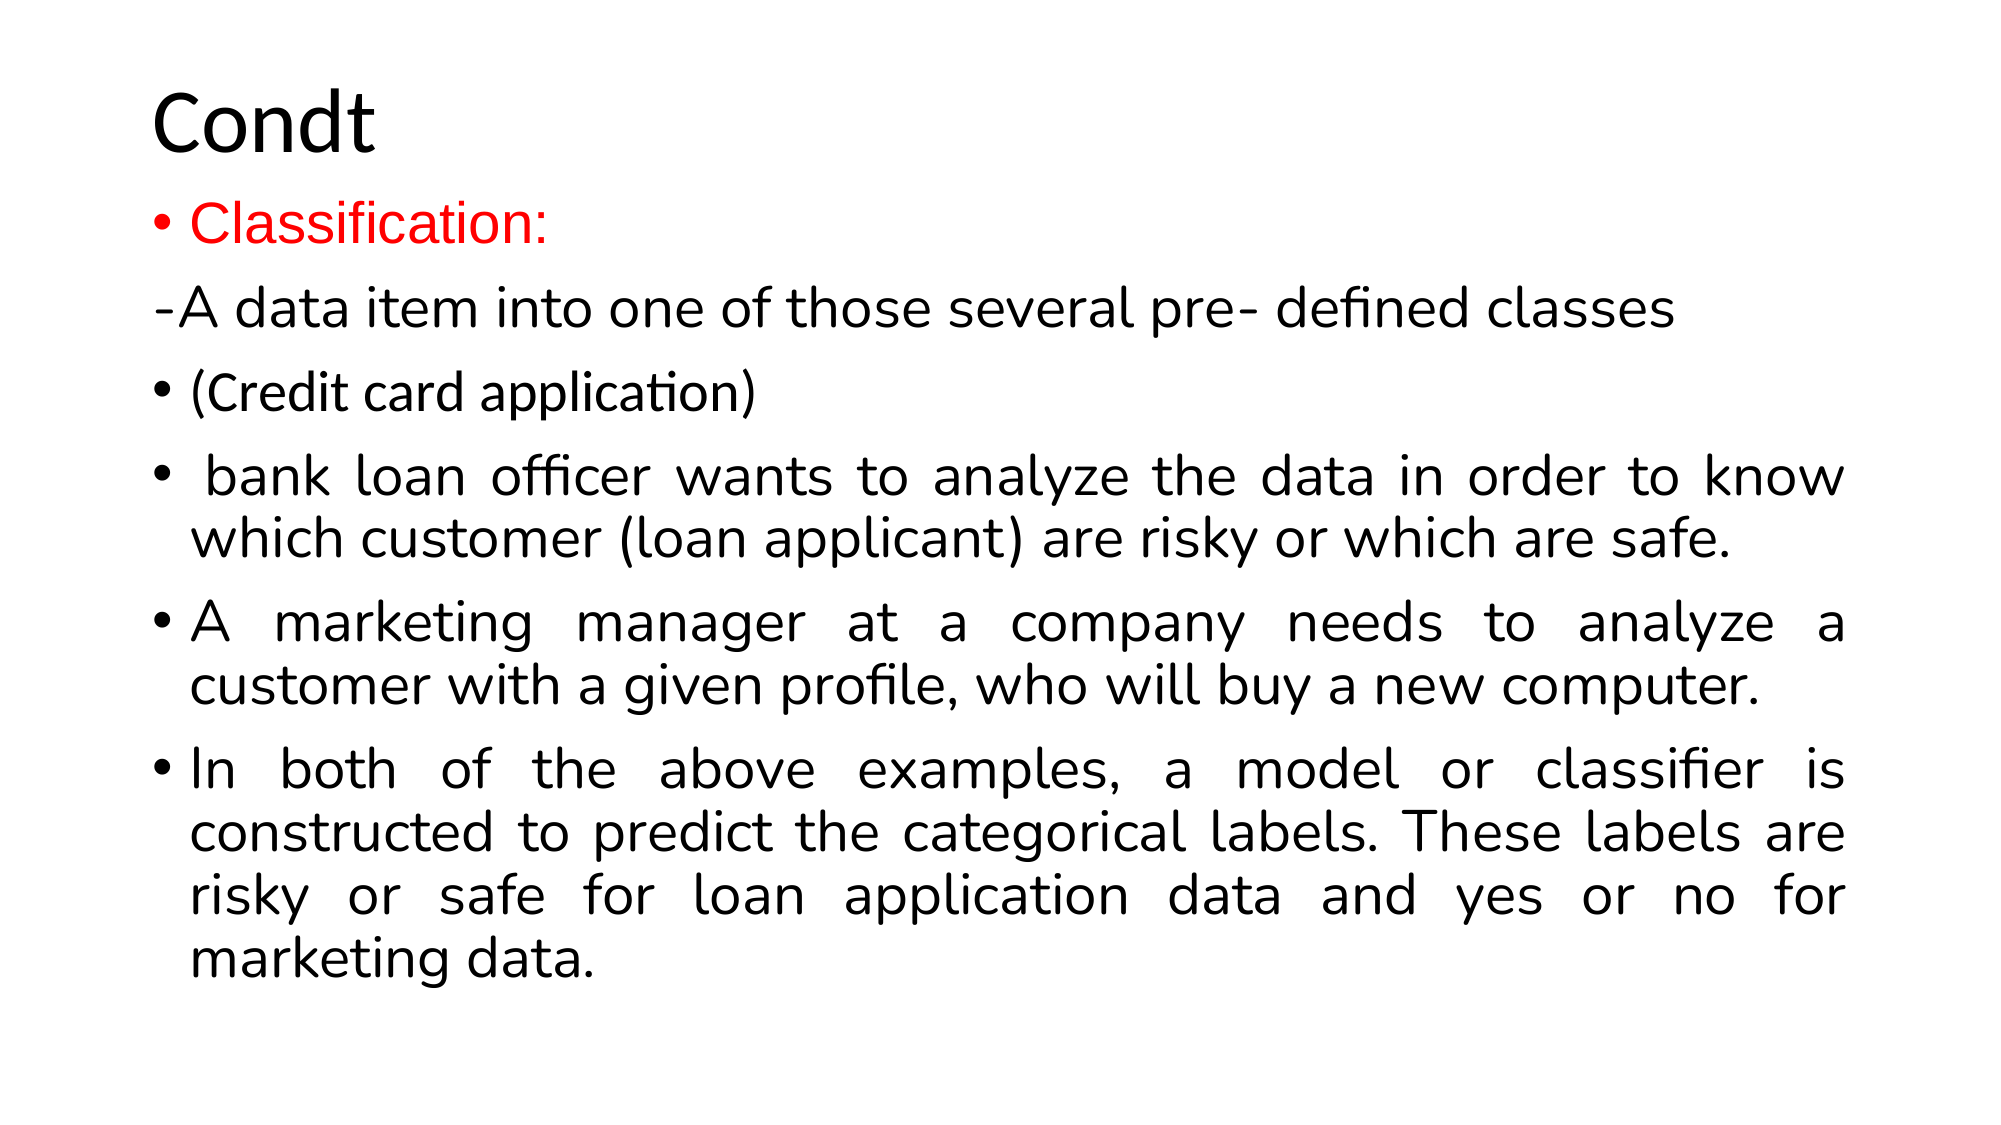

# Condt
Classification:
-A data item into one of those several pre- defined classes
(Credit card application)
 bank loan officer wants to analyze the data in order to know which customer (loan applicant) are risky or which are safe.
A marketing manager at a company needs to analyze a customer with a given profile, who will buy a new computer.
In both of the above examples, a model or classifier is constructed to predict the categorical labels. These labels are risky or safe for loan application data and yes or no for marketing data.